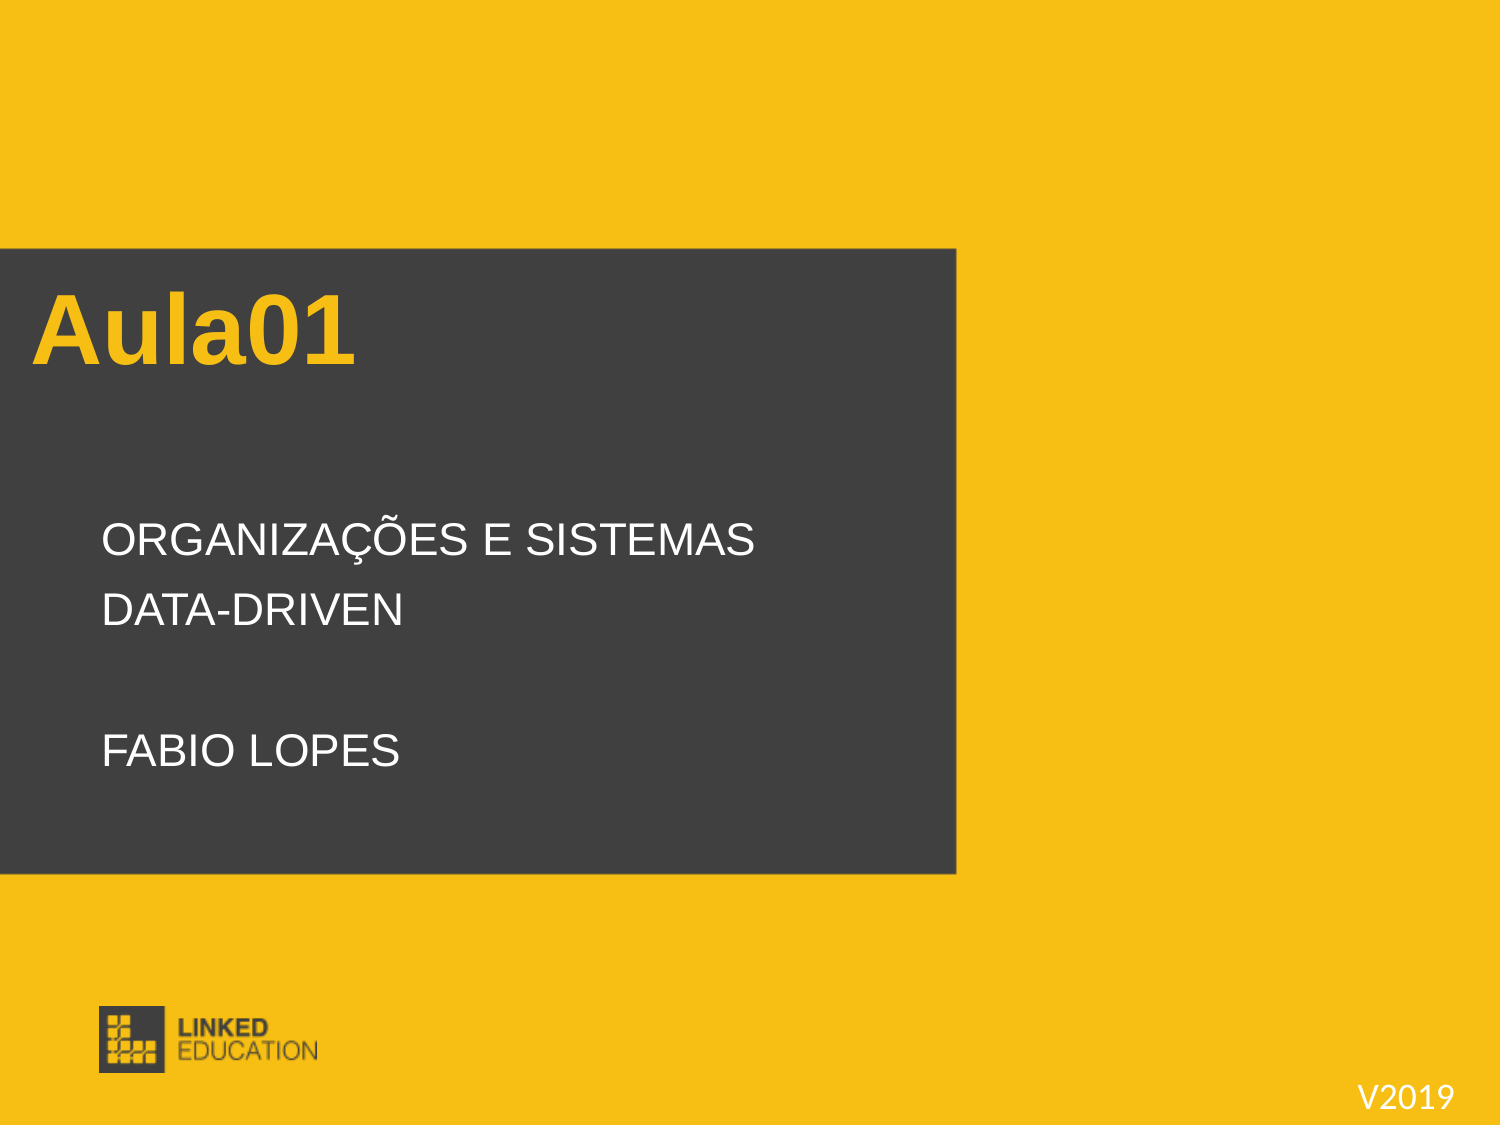

Aula01
ORGANIZAÇÕES E SISTEMAS
DATA-DRIVEN

Fabio Lopes
V2019